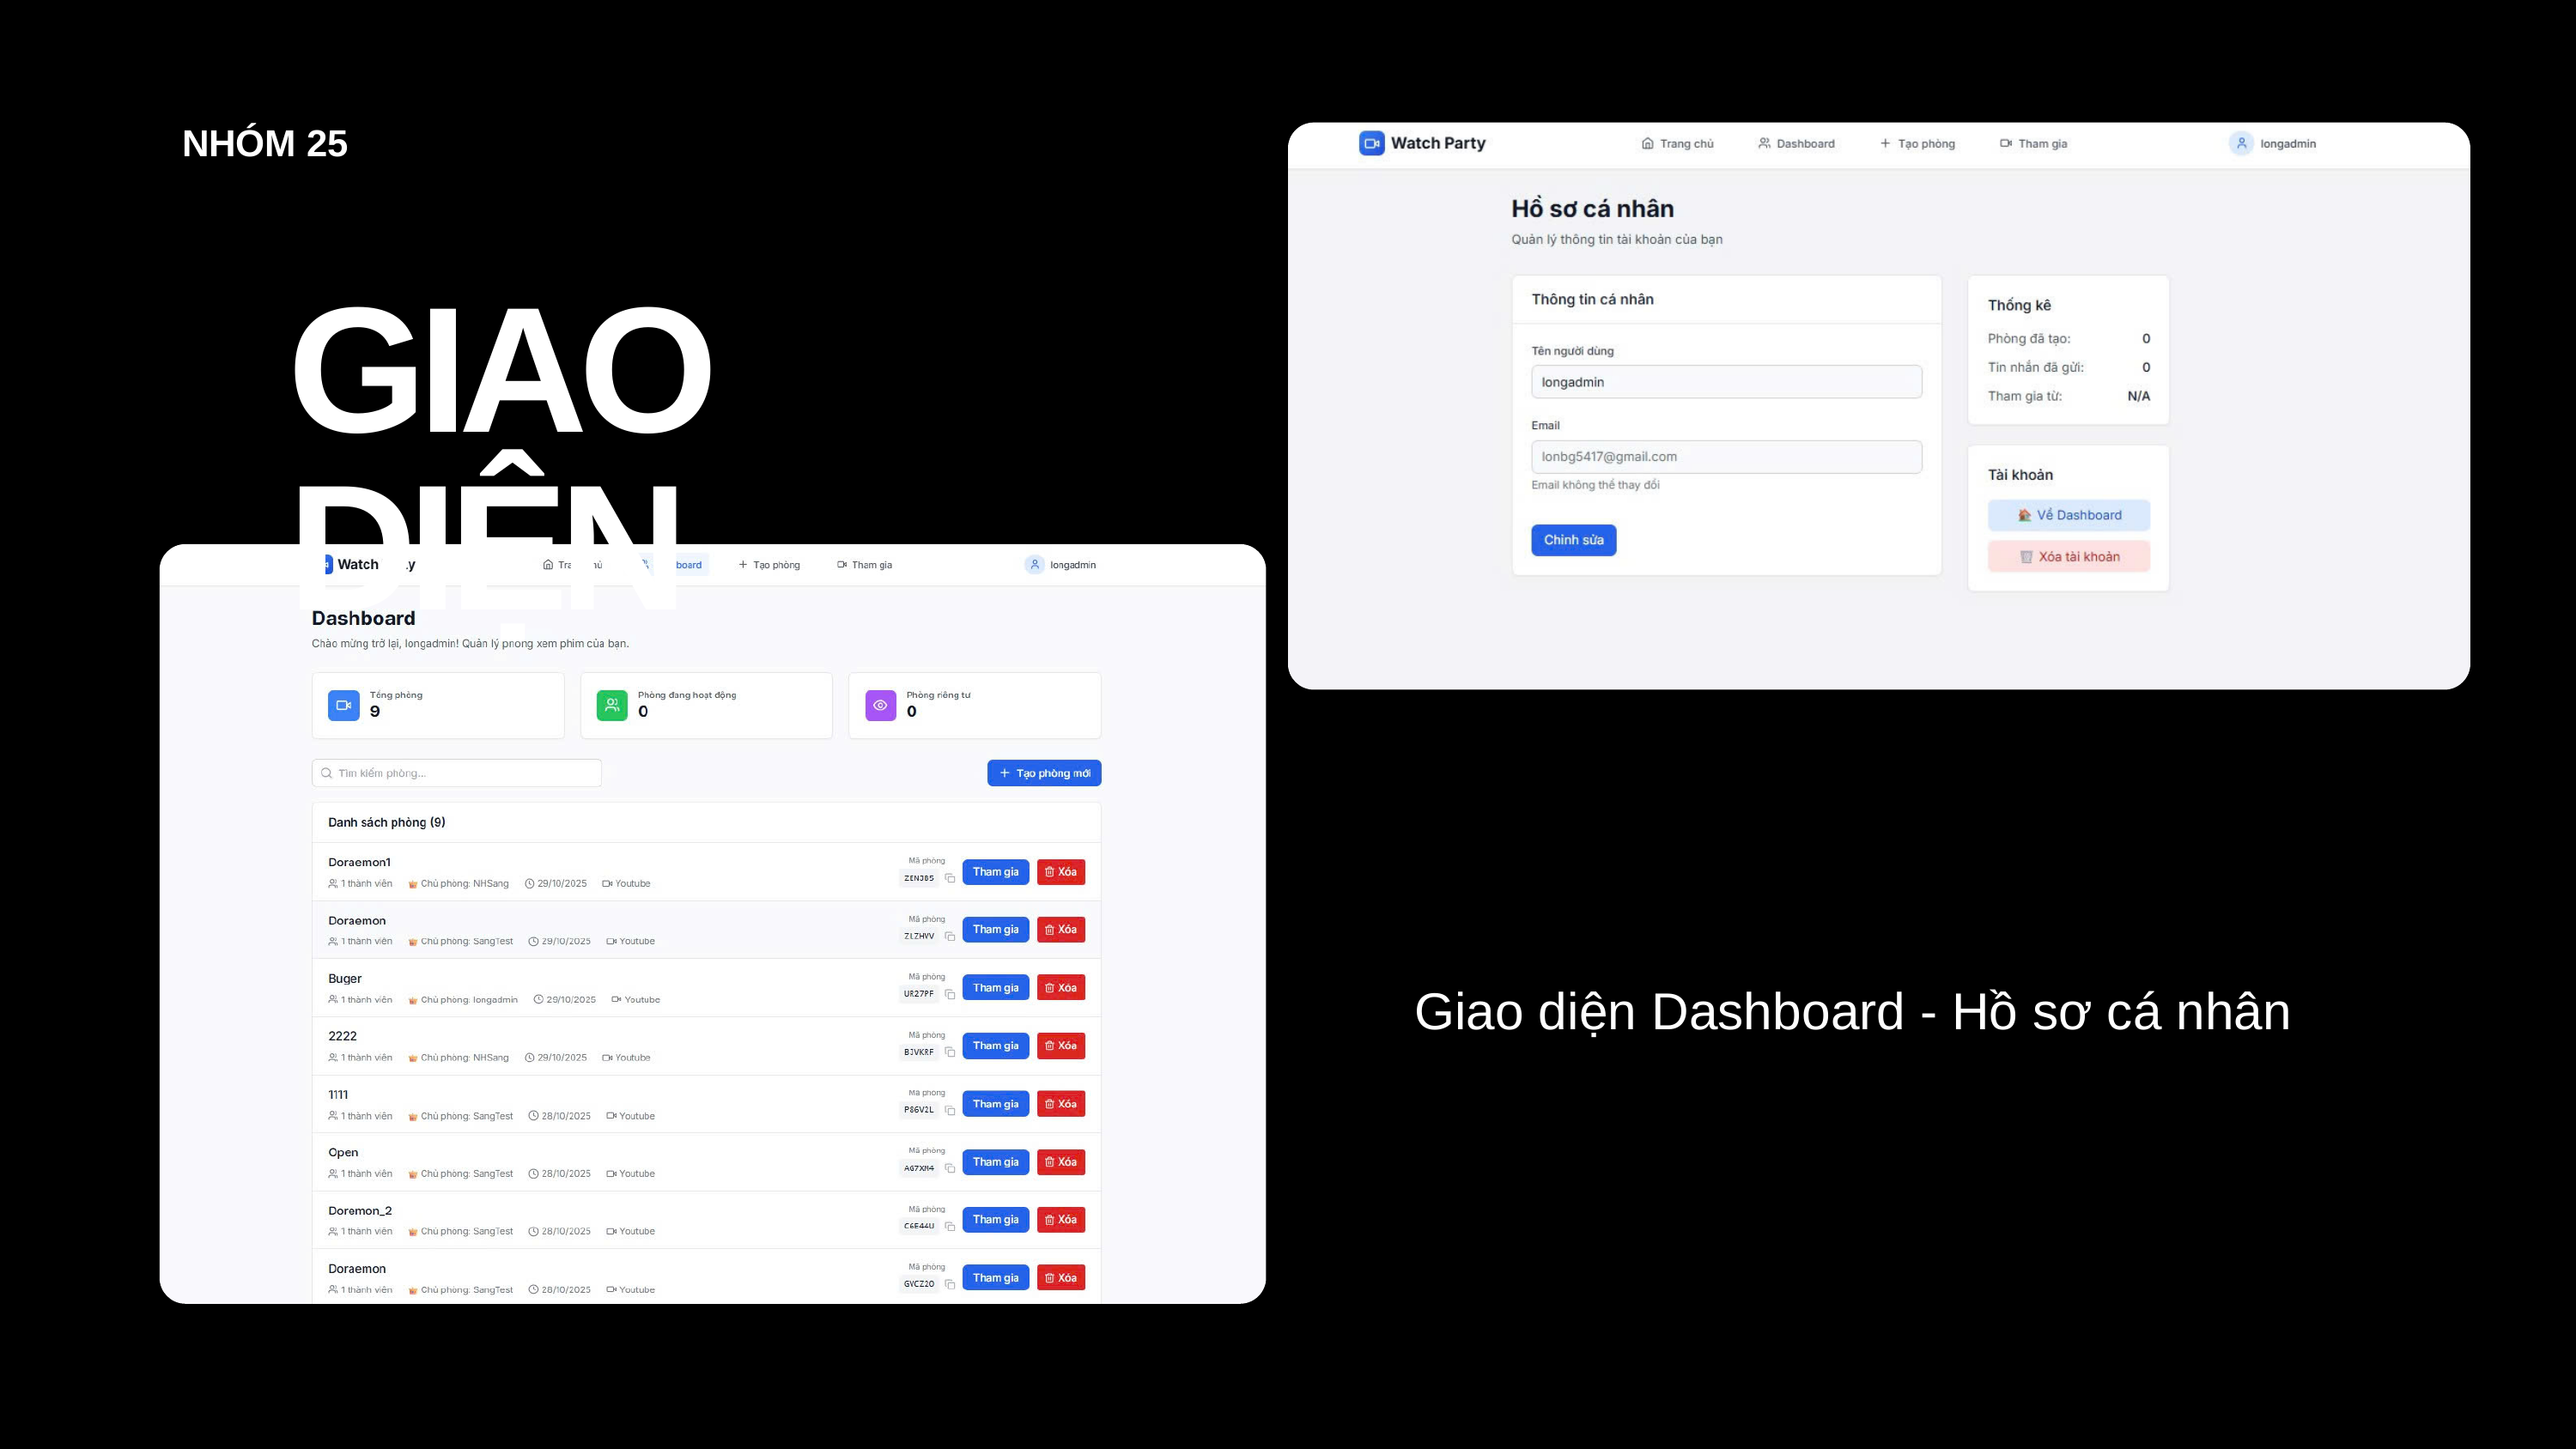

NHÓM 25

GIAO DIỆN

Giao diện Dashboard - Hồ sơ cá nhân